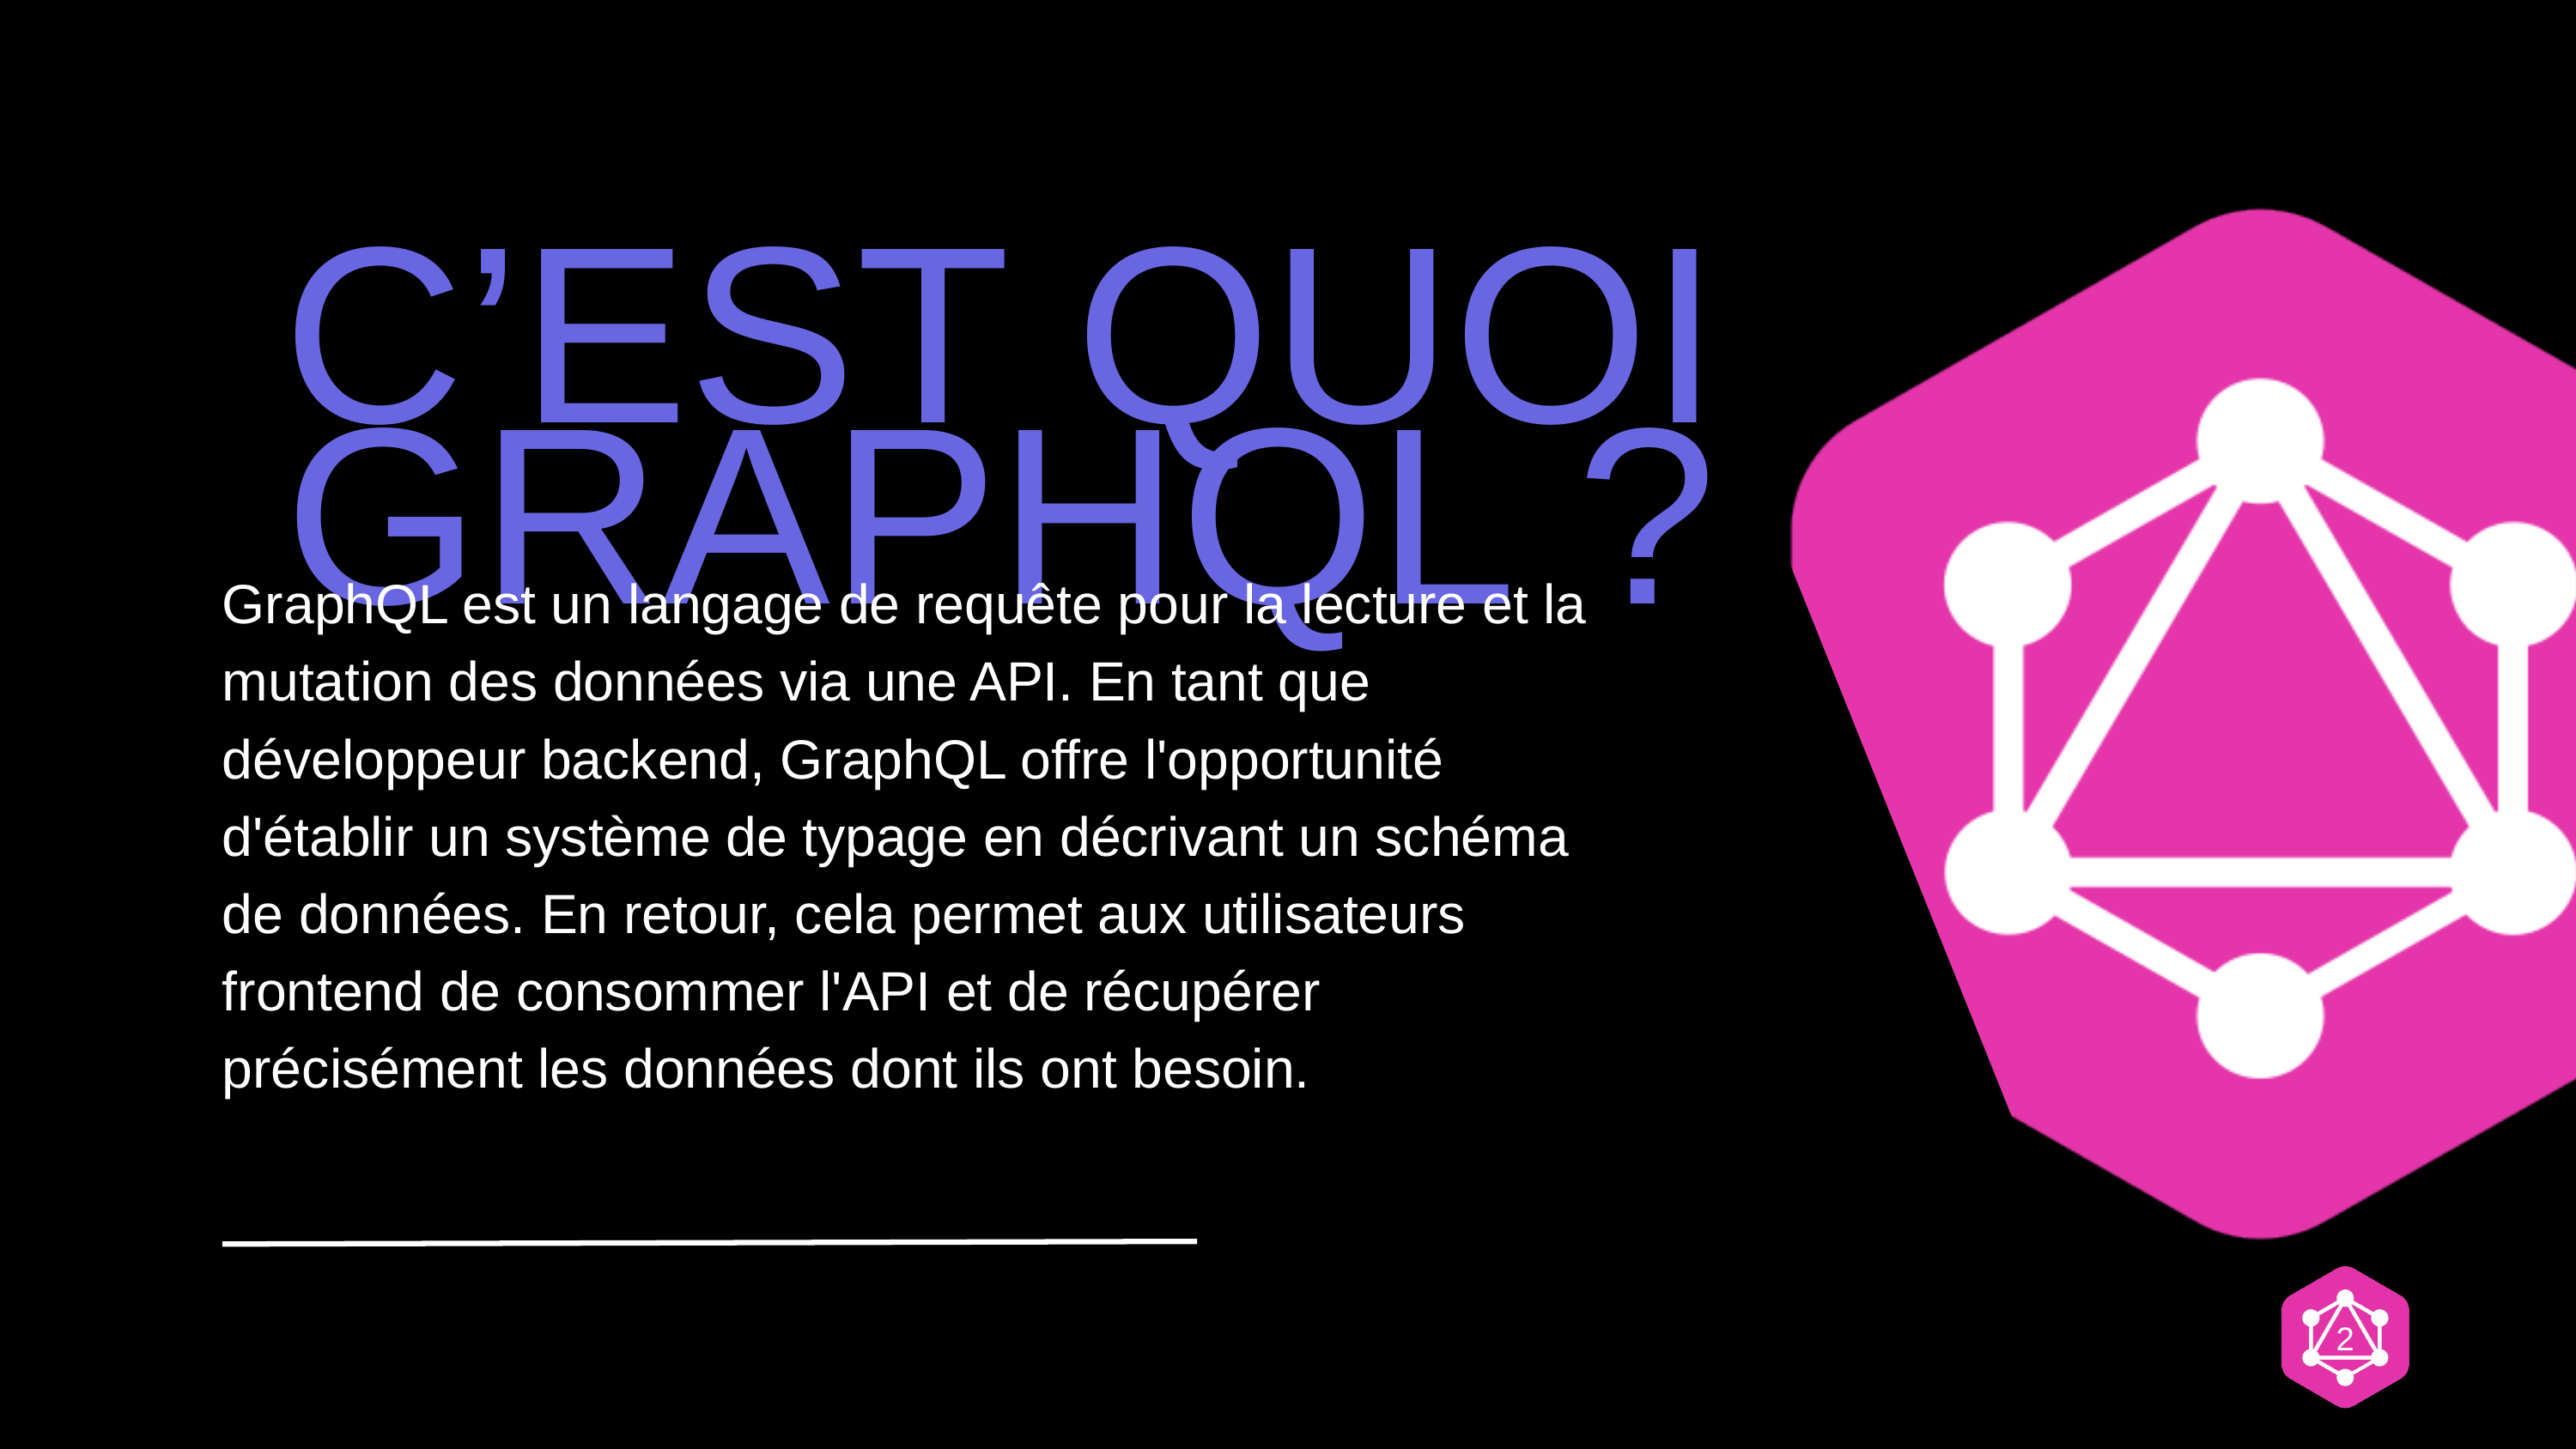

C’EST QUOI GRAPHQL ?
GraphQL est un langage de requête pour la lecture et la mutation des données via une API. En tant que développeur backend, GraphQL offre l'opportunité d'établir un système de typage en décrivant un schéma de données. En retour, cela permet aux utilisateurs frontend de consommer l'API et de récupérer précisément les données dont ils ont besoin.

2